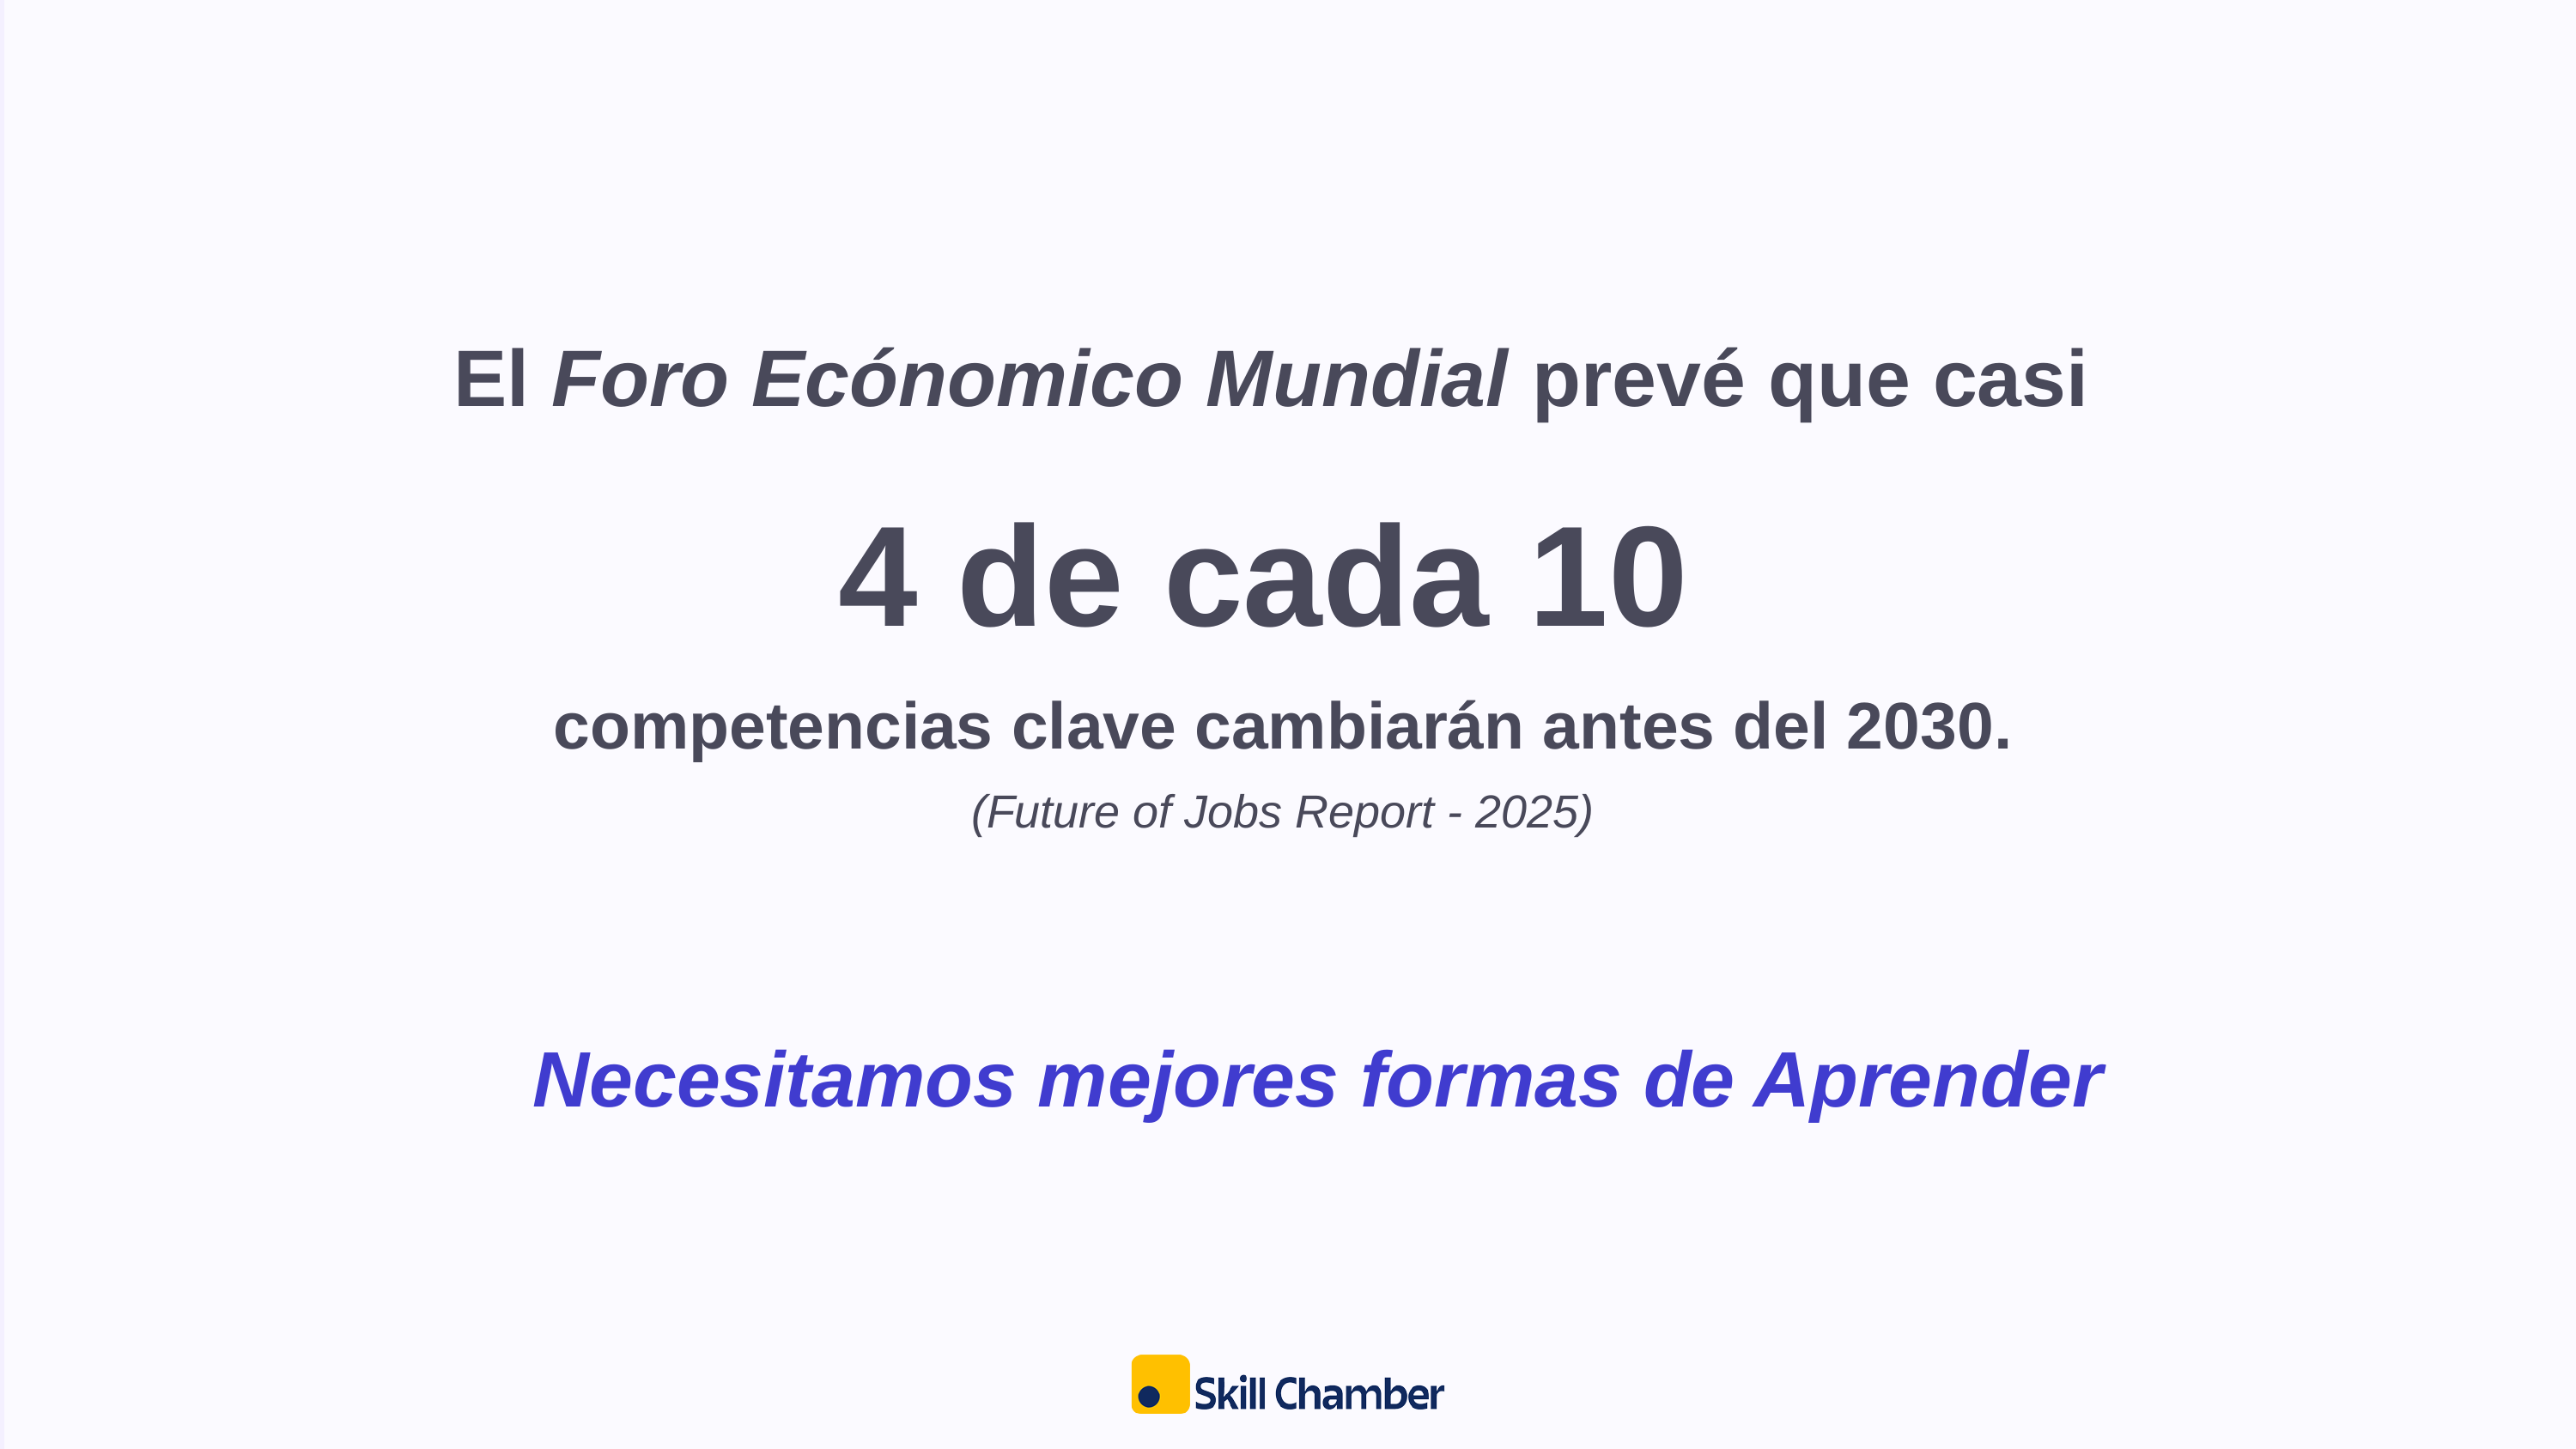

El Foro Ecónomico Mundial prevé que casi
4 de cada 10
competencias clave cambiarán antes del 2030.
(Future of Jobs Report - 2025)
Necesitamos mejores formas de Aprender